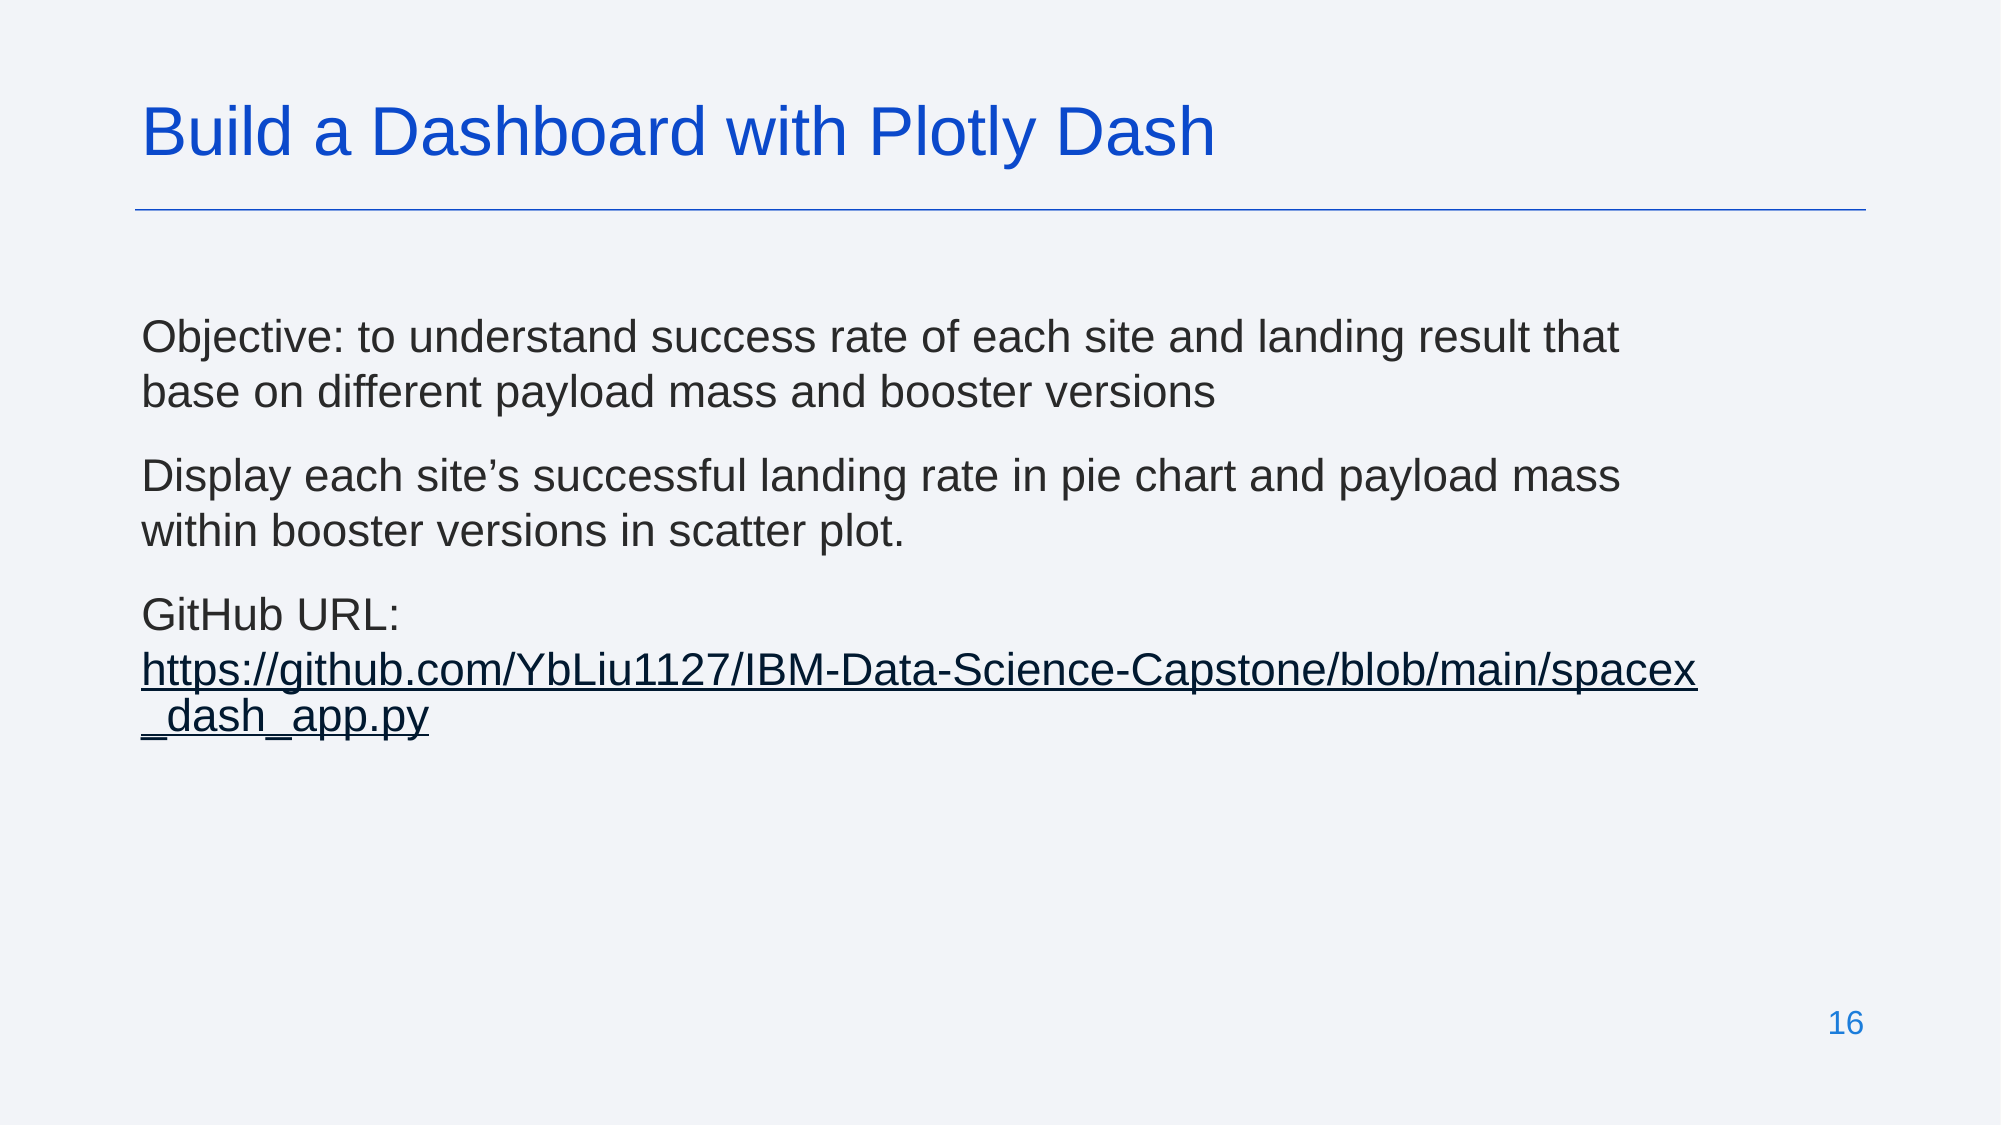

Build a Dashboard with Plotly Dash
Objective: to understand success rate of each site and landing result that base on different payload mass and booster versions
Display each site’s successful landing rate in pie chart and payload mass within booster versions in scatter plot.
GitHub URL: https://github.com/YbLiu1127/IBM-Data-Science-Capstone/blob/main/spacex_dash_app.py
16